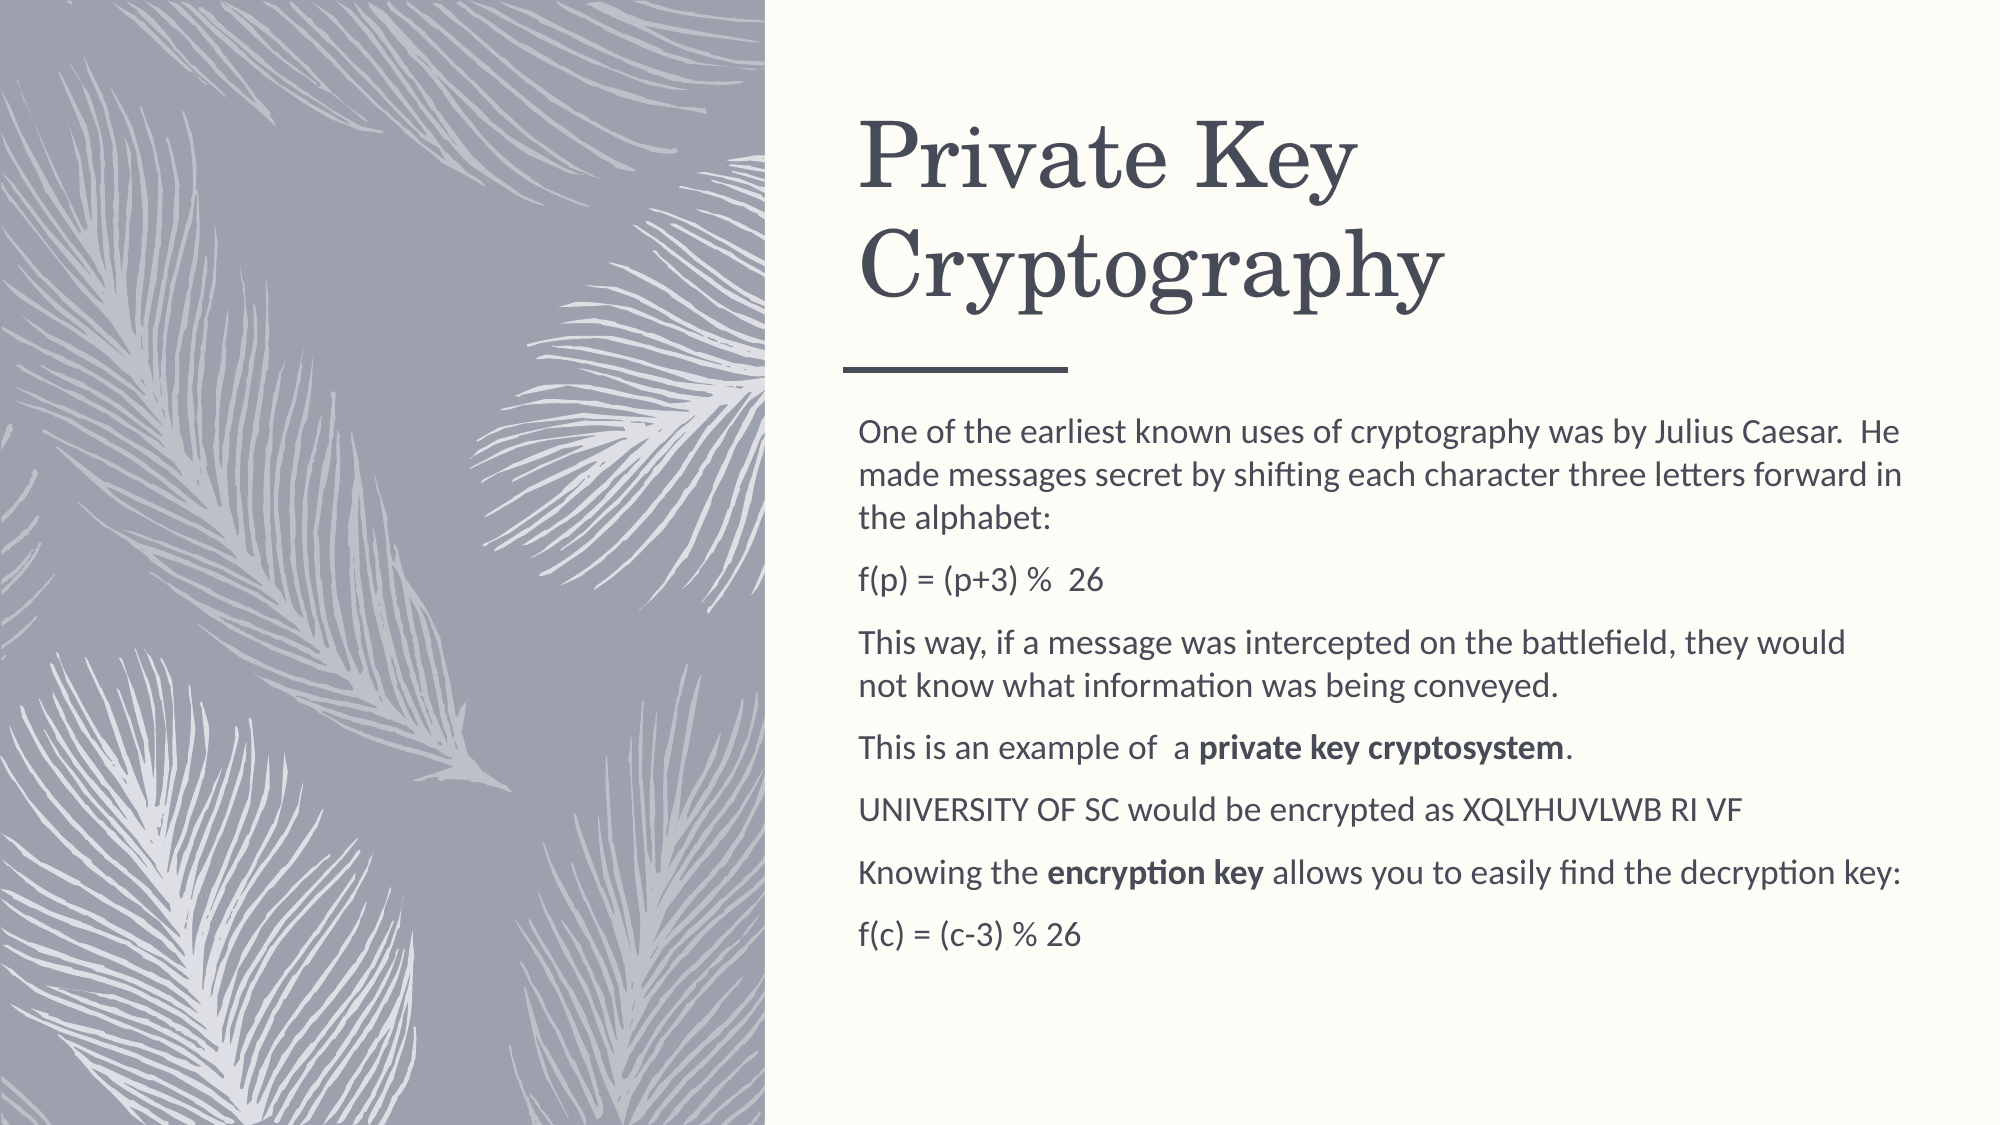

# Private Key Cryptography
One of the earliest known uses of cryptography was by Julius Caesar.  He made messages secret by shifting each character three letters forward in the alphabet:
f(p) = (p+3) %  26
This way, if a message was intercepted on the battlefield, they would not know what information was being conveyed.
This is an example of  a private key cryptosystem.
UNIVERSITY OF SC would be encrypted as XQLYHUVLWB RI VF
Knowing the encryption key allows you to easily find the decryption key:
f(c) = (c-3) % 26